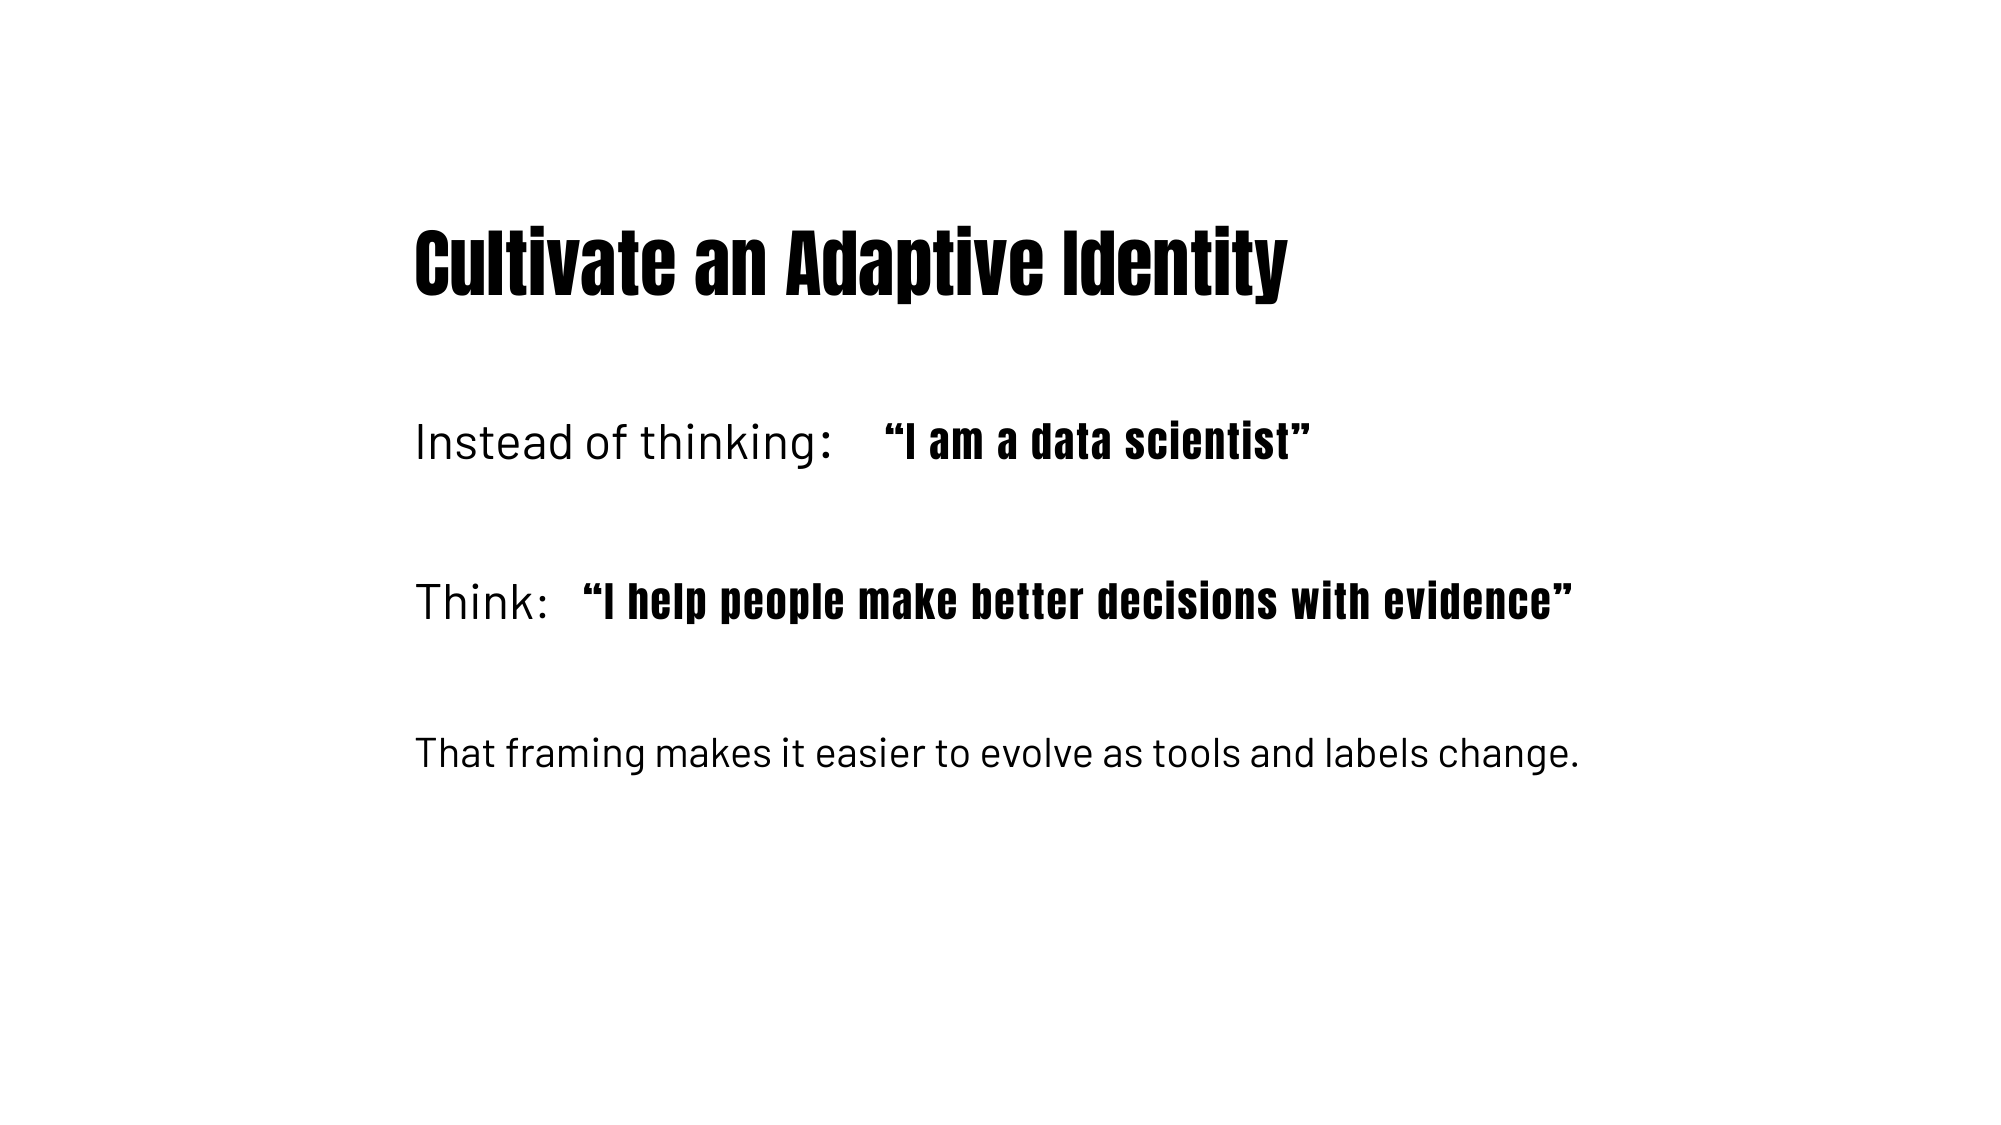

Cultivate an Adaptive Identity

Instead of thinking:    “I am a data scientist”

Think:   “I help people make better decisions with evidence”

That framing makes it easier to evolve as tools and labels change.